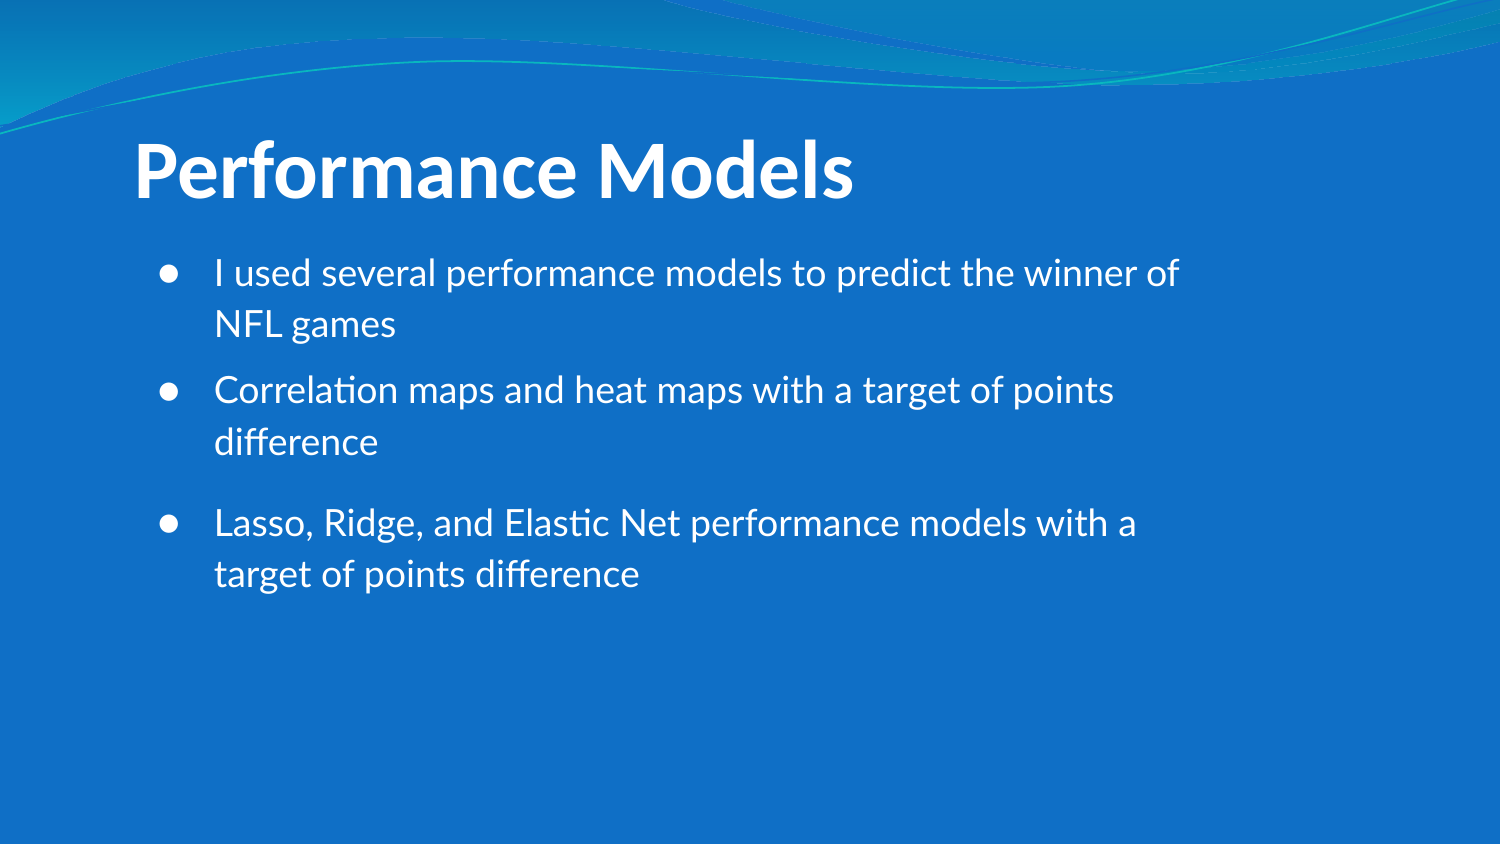

# Performance Models

I used several performance models to predict the winner of NFL games

Correlation maps and heat maps with a target of points difference

Lasso, Ridge, and Elastic Net performance models with a target of points difference